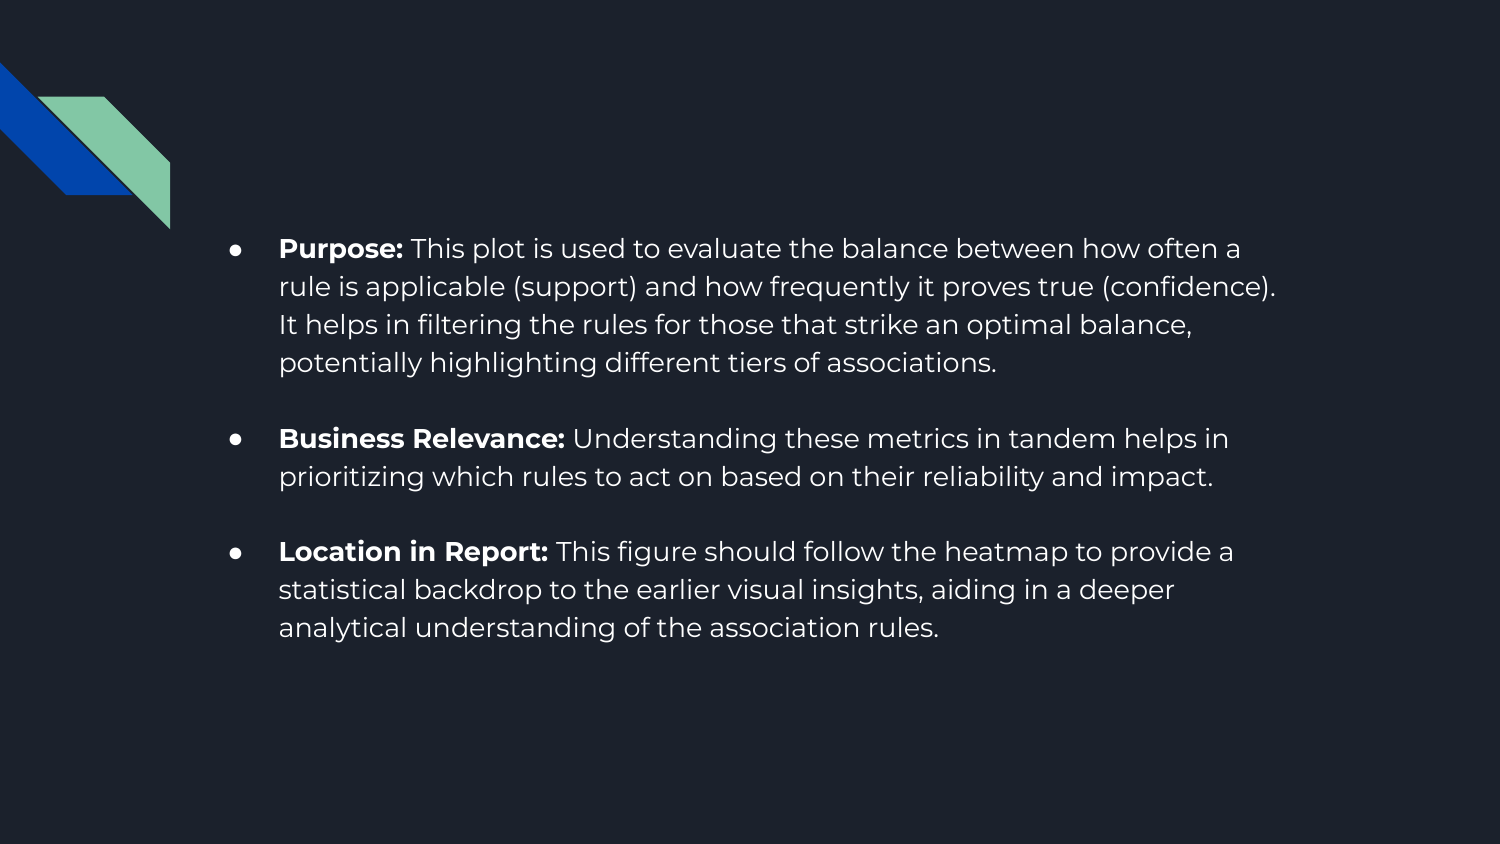

Purpose: This plot is used to evaluate the balance between how often a rule is applicable (support) and how frequently it proves true (confidence). It helps in filtering the rules for those that strike an optimal balance, potentially highlighting different tiers of associations.

Business Relevance: Understanding these metrics in tandem helps in prioritizing which rules to act on based on their reliability and impact.

Location in Report: This figure should follow the heatmap to provide a statistical backdrop to the earlier visual insights, aiding in a deeper analytical understanding of the association rules.